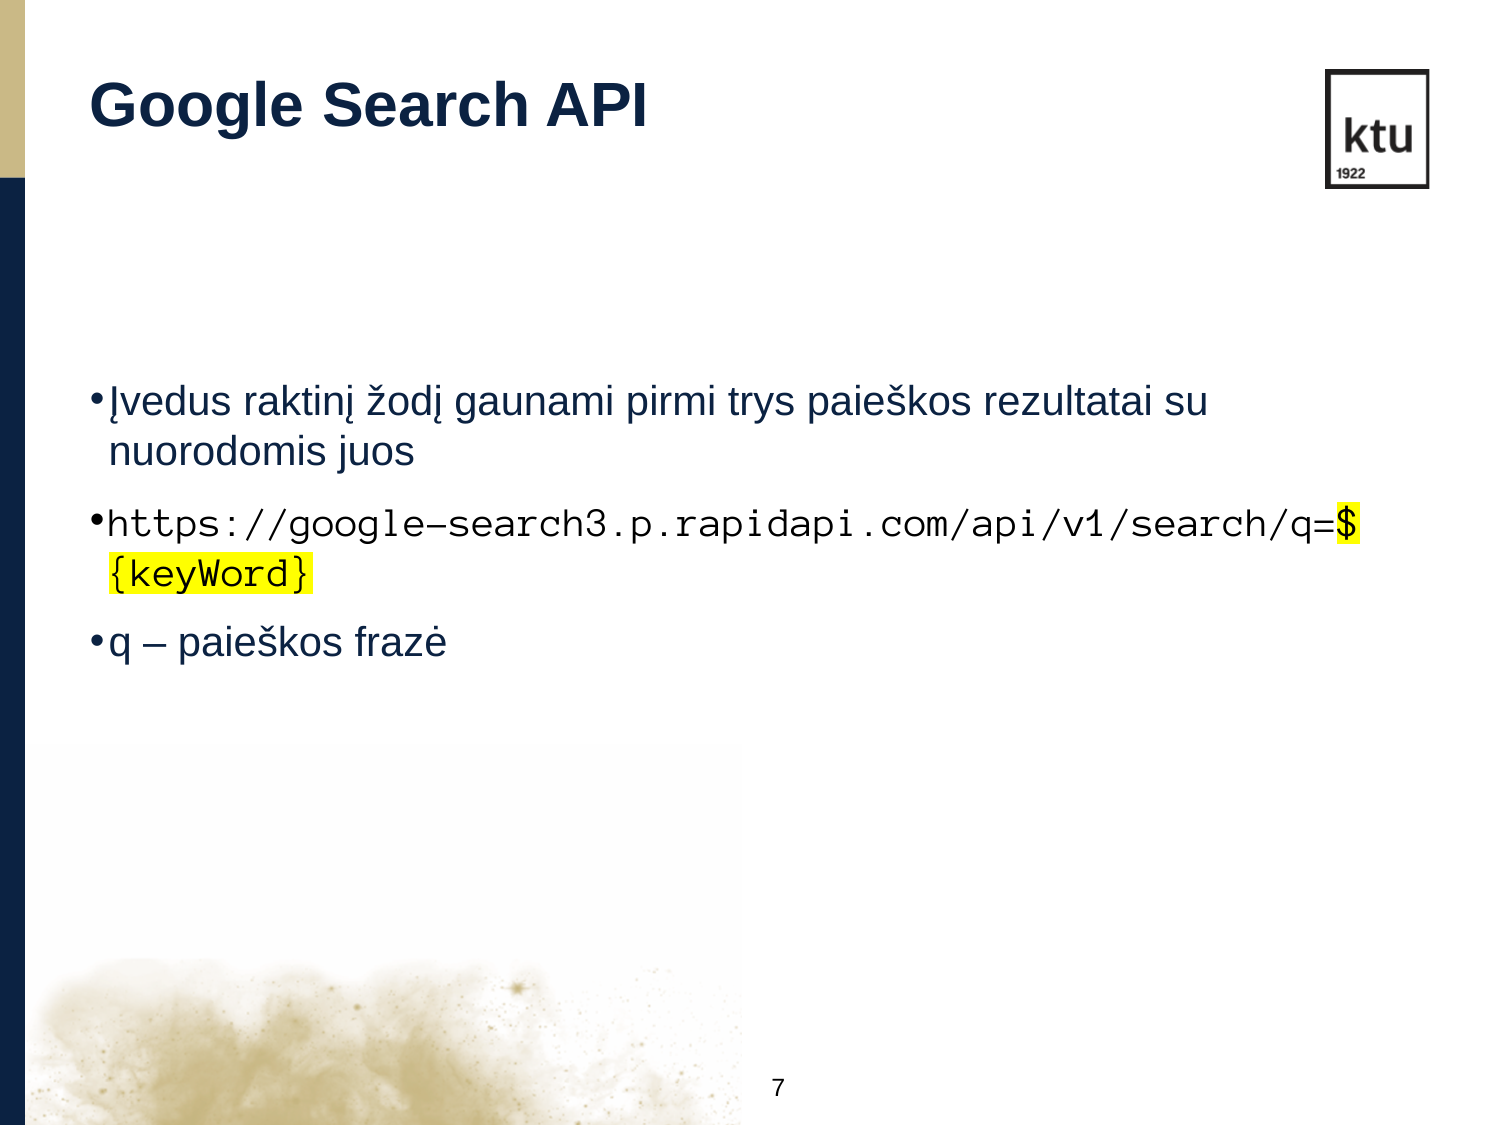

Google Search API

Įvedus raktinį žodį gaunami pirmi trys paieškos rezultatai su nuorodomis juos
https://google-search3.p.rapidapi.com/api/v1/search/q=${keyWord}
q – paieškos frazė